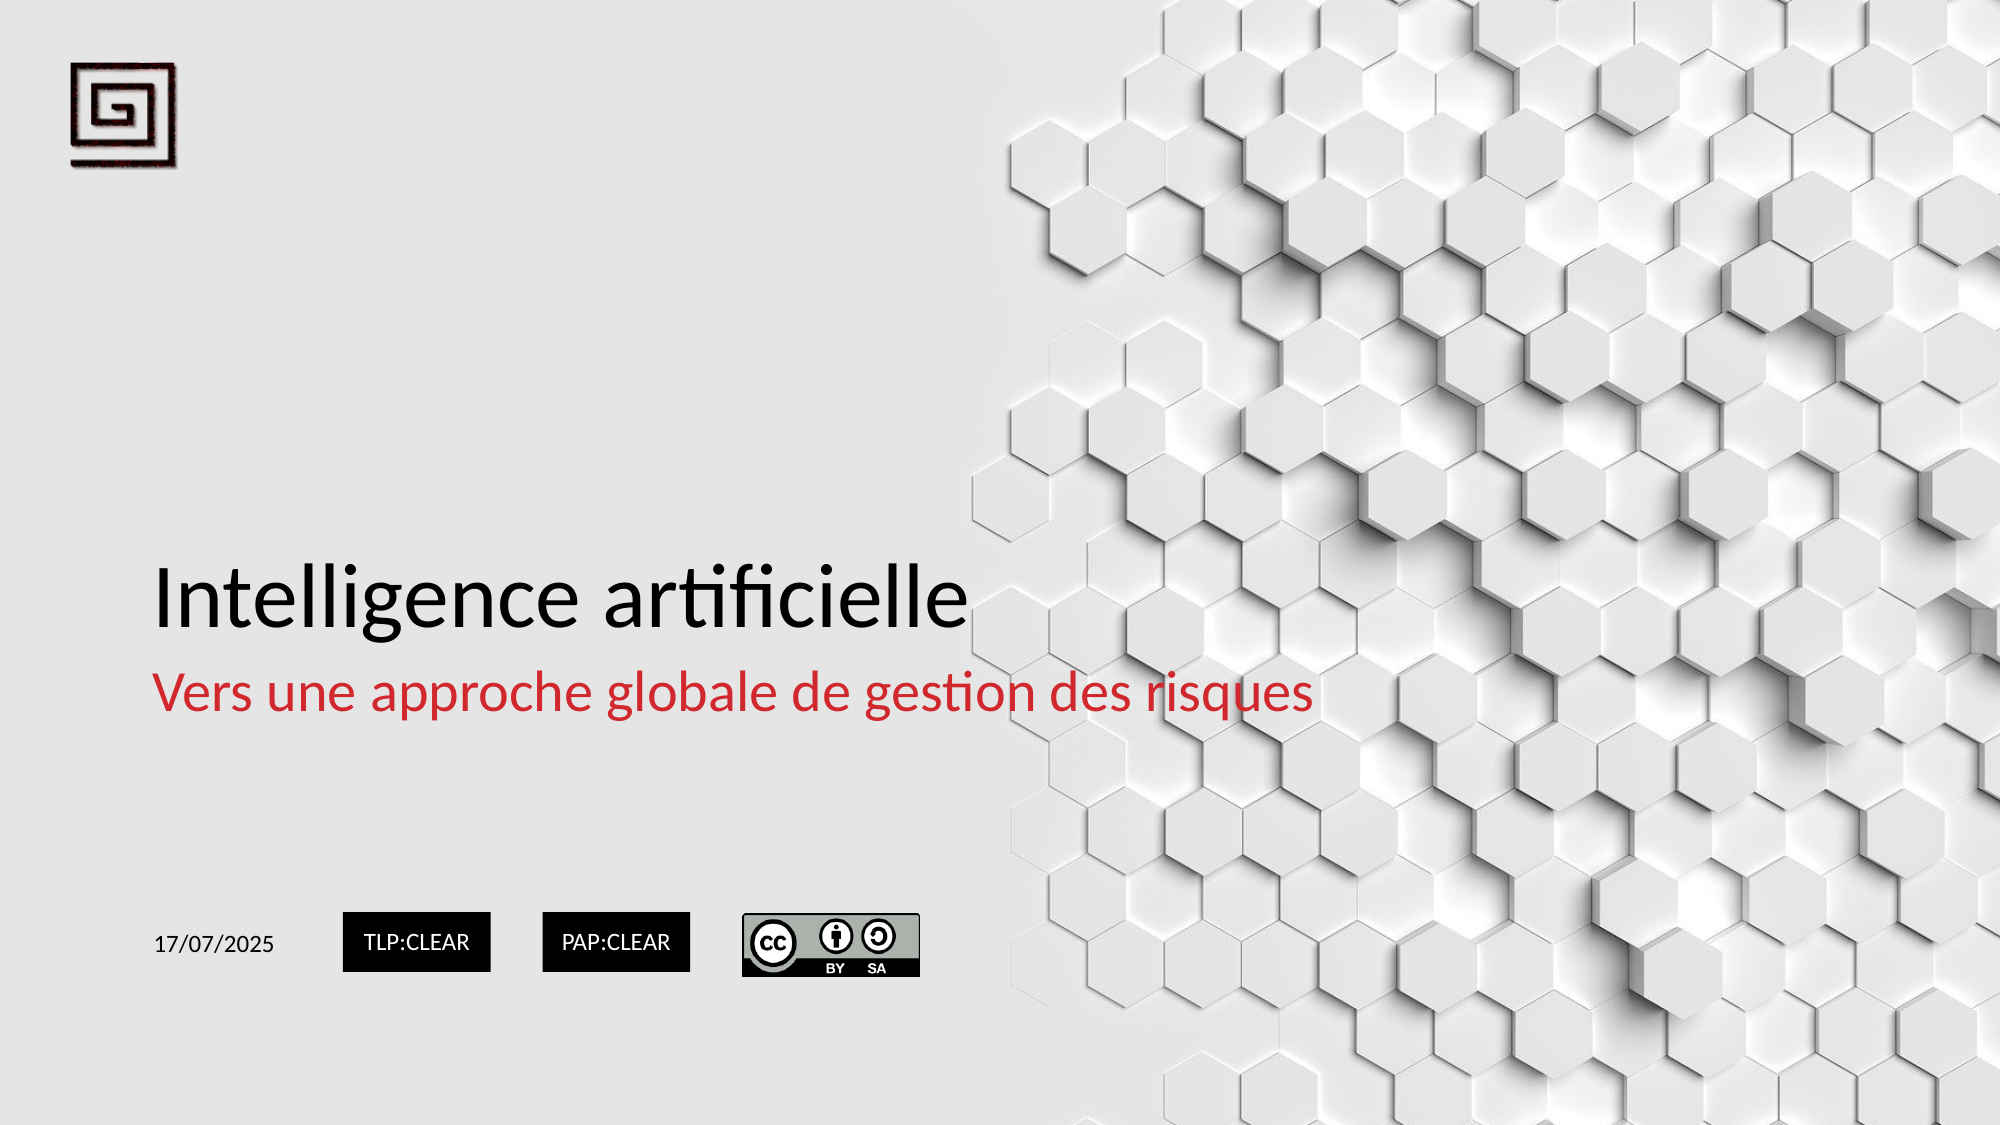

Intelligence artificielle
# Vers une approche globale de gestion des risques
17/07/2025
TLP:CLEAR
PAP:CLEAR